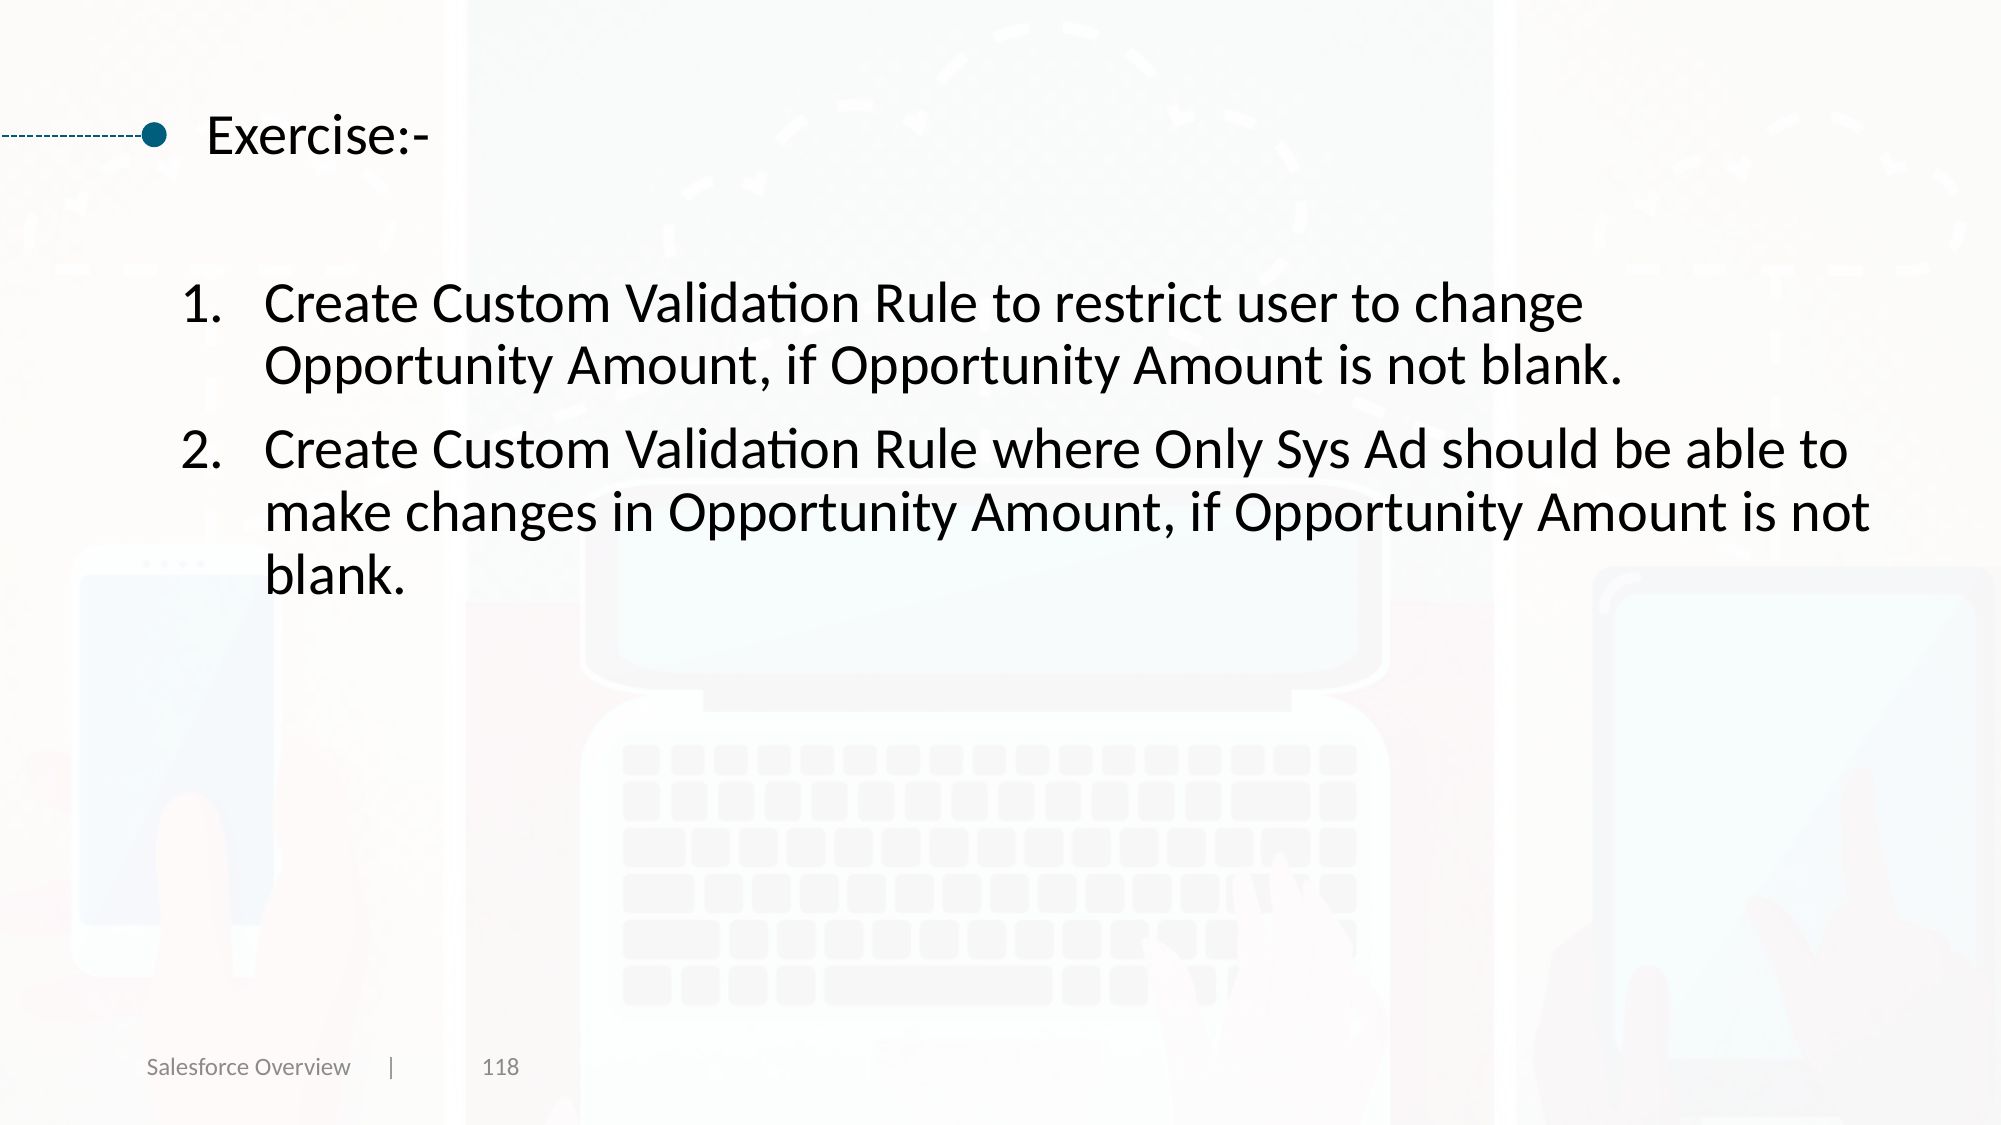

Exercise:-

Create Custom Validation Rule to restrict user to change Opportunity Amount, if Opportunity Amount is not blank.
Create Custom Validation Rule where Only Sys Ad should be able to make changes in Opportunity Amount, if Opportunity Amount is not blank.

Salesforce Overview      |
118